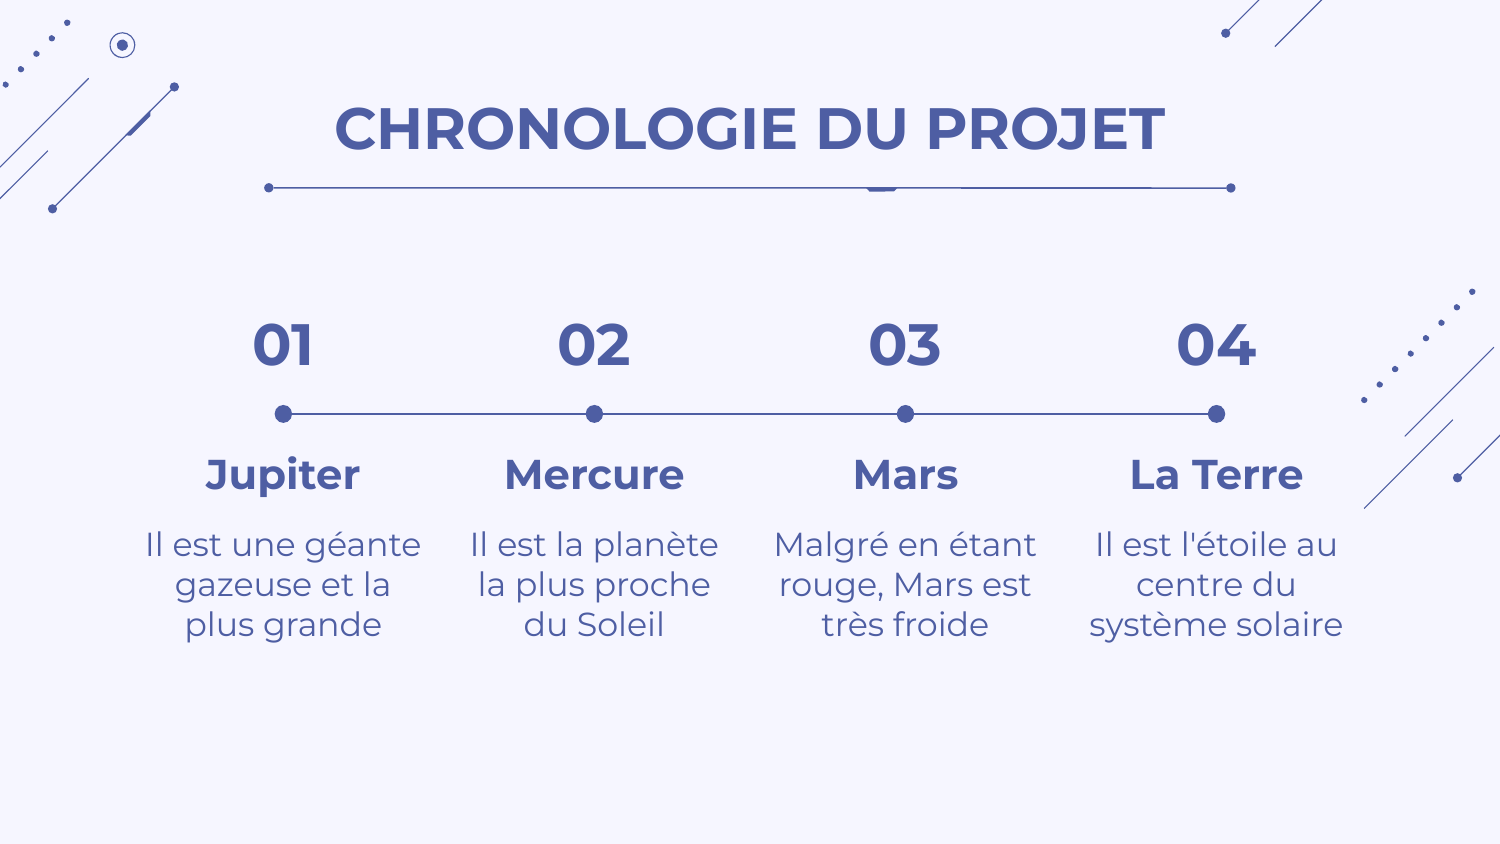

# CHRONOLOGIE DU PROJET

01
02
03
04

Jupiter
Mercure
Mars
La Terre
Il est une géante gazeuse et la plus grande
Il est la planète la plus proche du Soleil
Malgré en étant rouge, Mars est très froide
Il est l'étoile au centre du système solaire